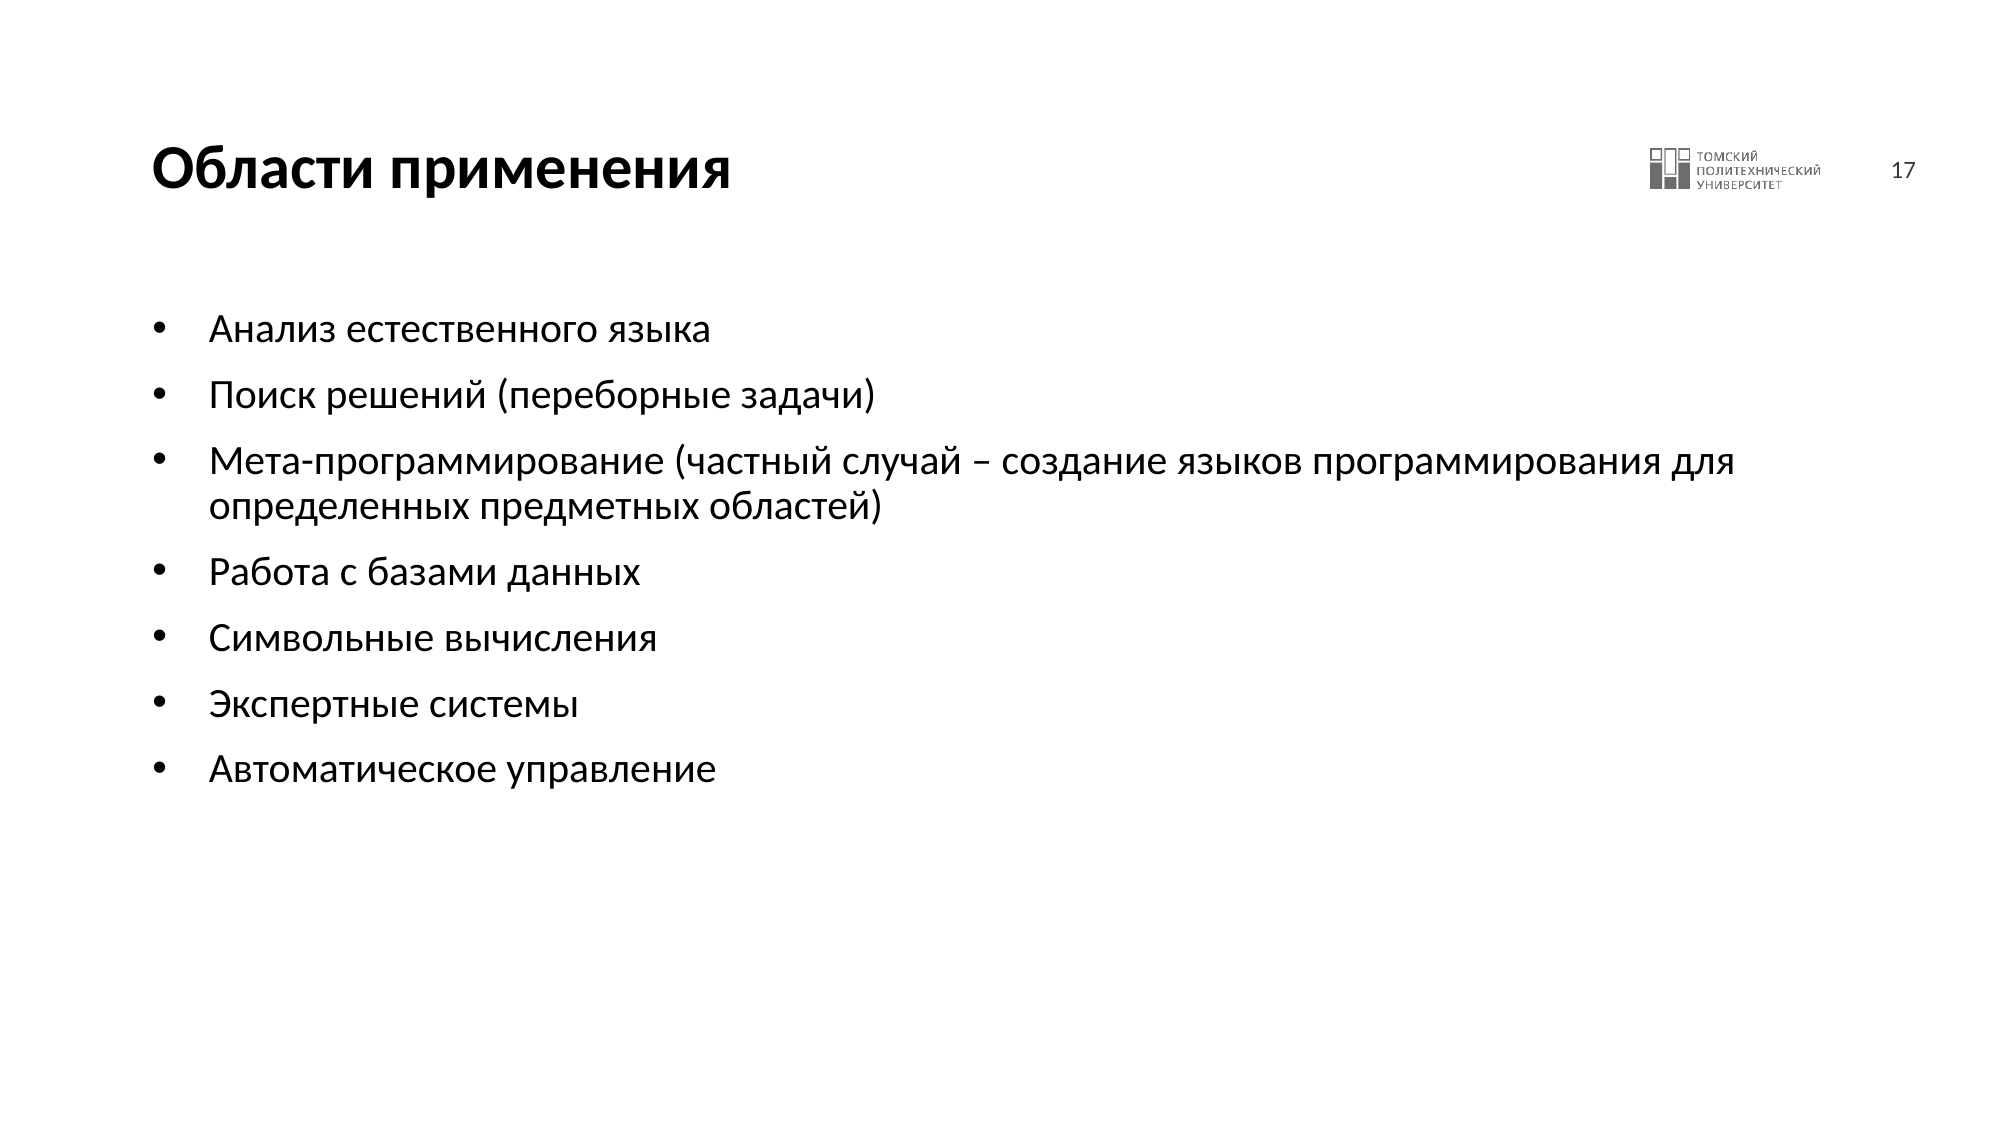

# Области применения
Анализ естественного языка
Поиск решений (переборные задачи)
Мета-программирование (частный случай – создание языков программирования для определенных предметных областей)
Работа с базами данных
Символьные вычисления
Экспертные системы
Автоматическое управление